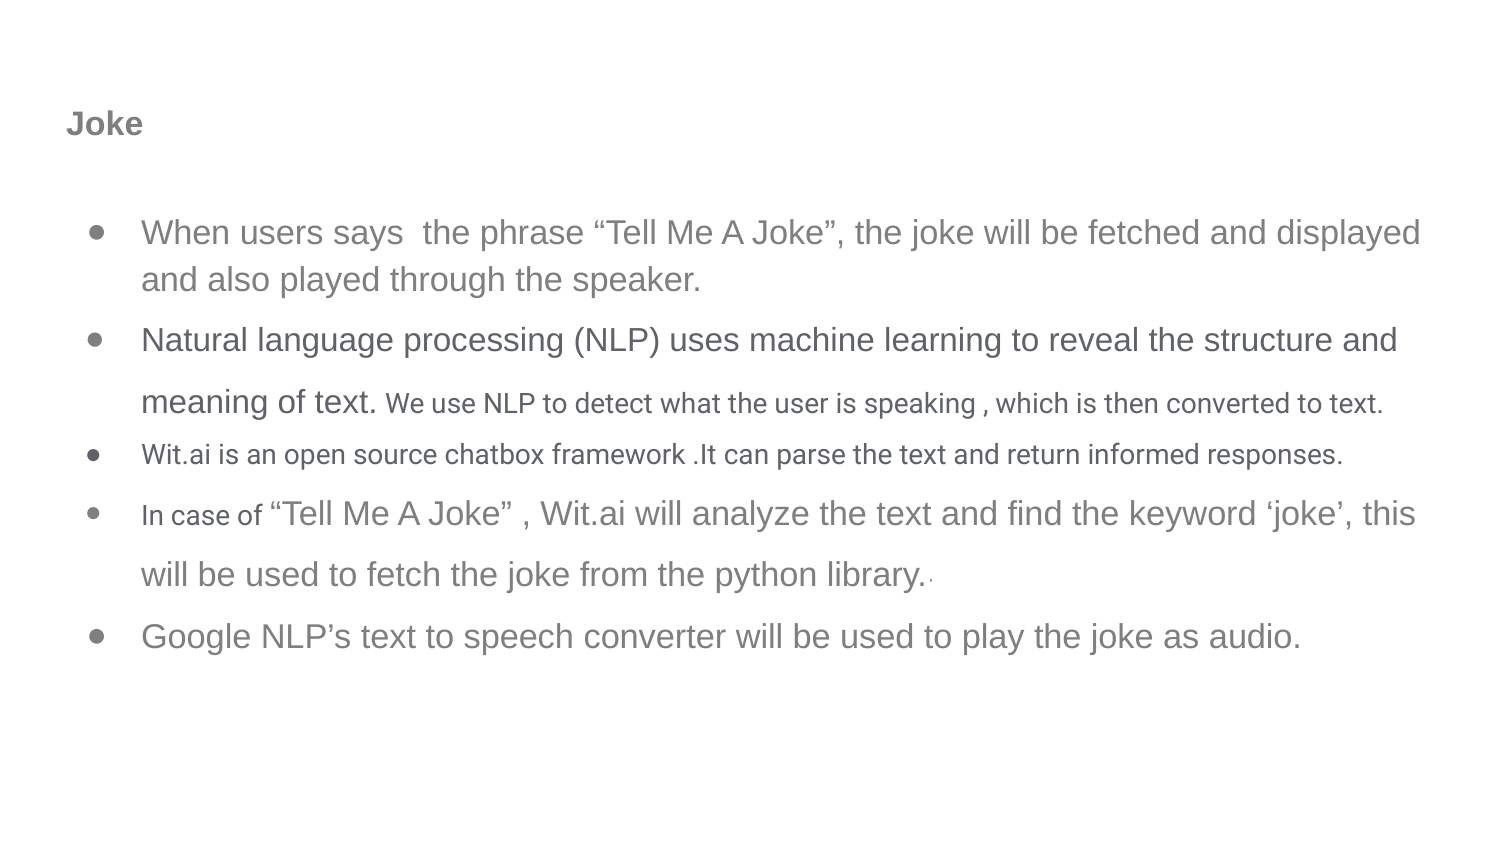

# Joke
When users says  the phrase “Tell Me A Joke”, the joke will be fetched and displayed and also played through the speaker.
Natural language processing (NLP) uses machine learning to reveal the structure and meaning of text. We use NLP to detect what the user is speaking , which is then converted to text.
Wit.ai is an open source chatbox framework .It can parse the text and return informed responses.
In case of “Tell Me A Joke” , Wit.ai will analyze the text and find the keyword ‘joke’, this will be used to fetch the joke from the python library.·
Google NLP’s text to speech converter will be used to play the joke as audio.